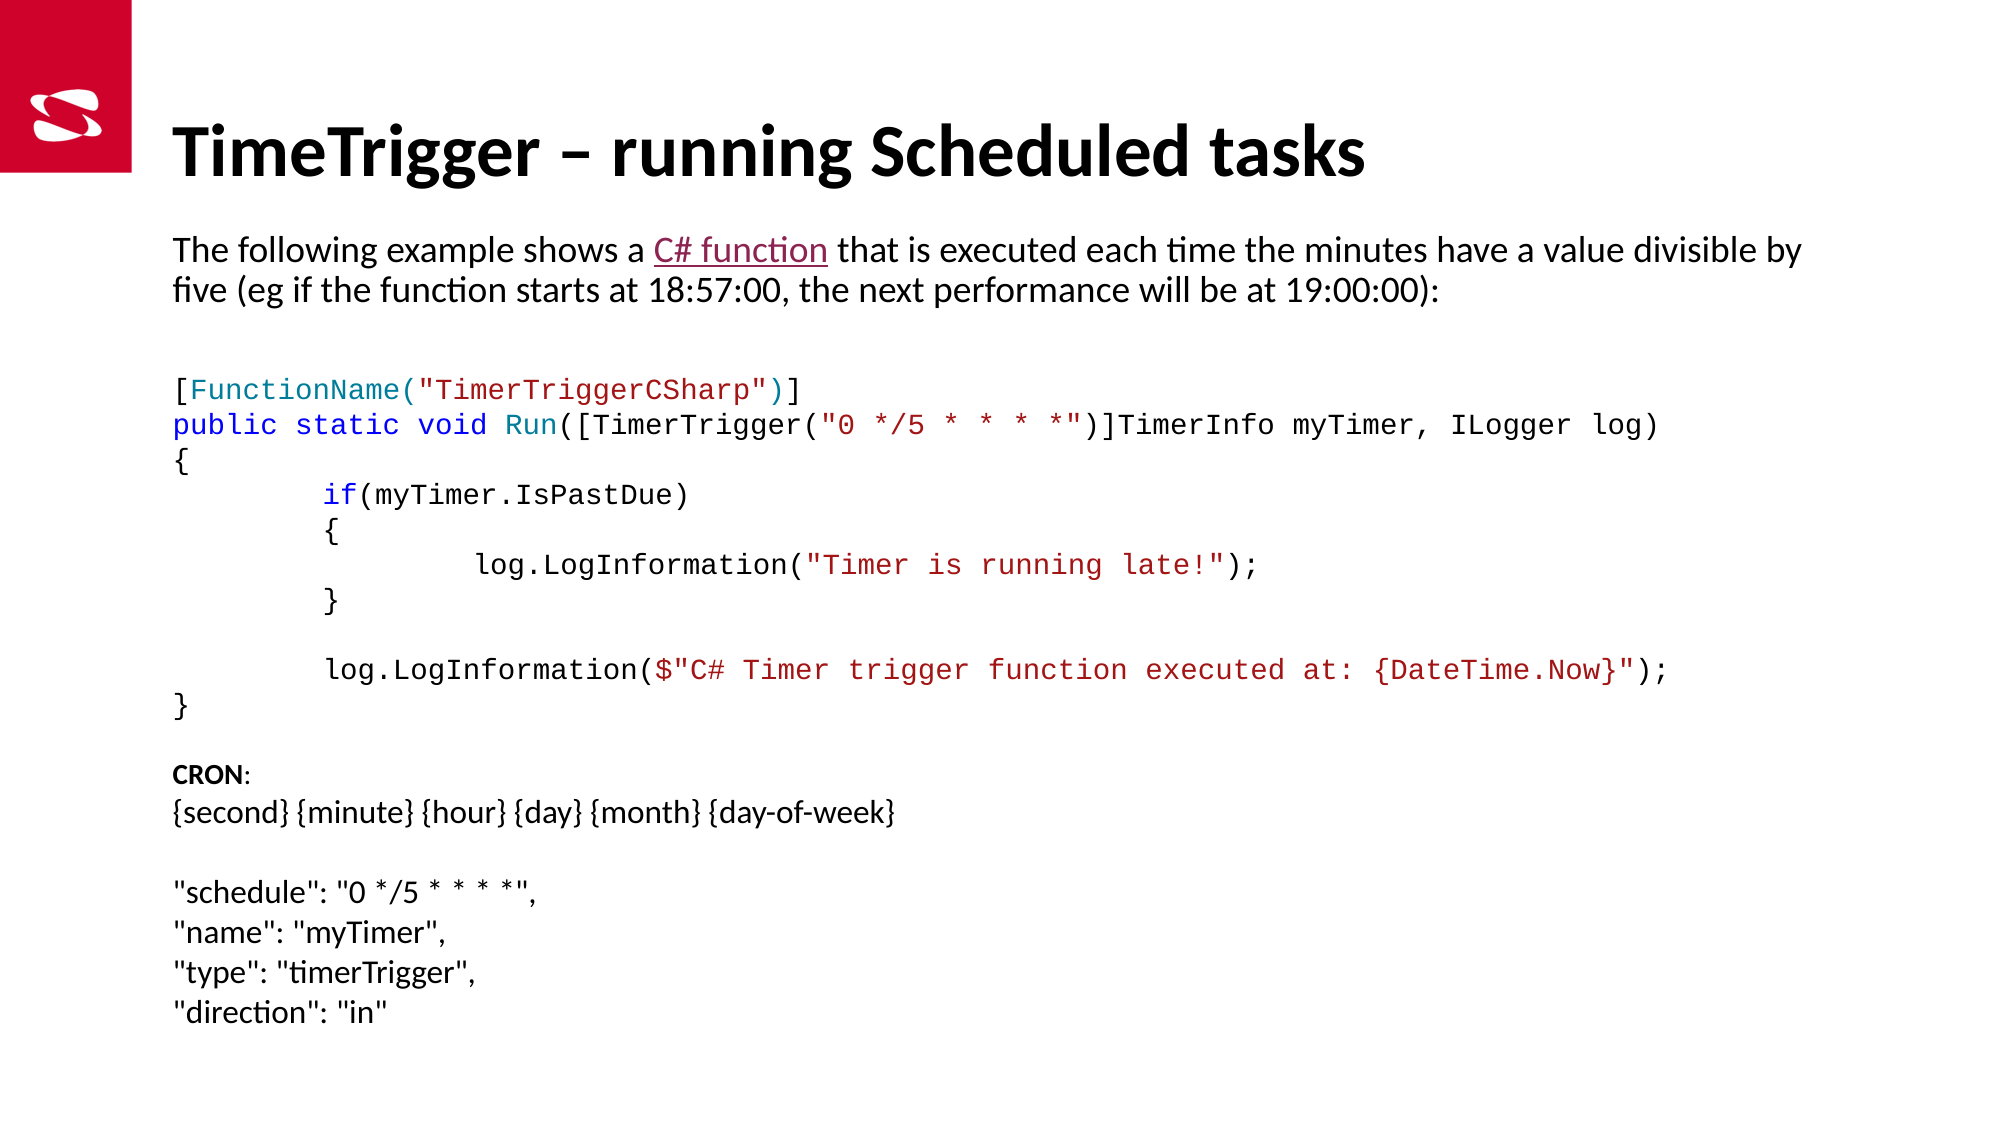

# TimeTrigger – running Scheduled tasks
The following example shows a C# function that is executed each time the minutes have a value divisible by five (eg if the function starts at 18:57:00, the next performance will be at 19:00:00):
[FunctionName("TimerTriggerCSharp")]
public static void Run([TimerTrigger("0 */5 * * * *")]TimerInfo myTimer, ILogger log)
{
	if(myTimer.IsPastDue)
	{
		log.LogInformation("Timer is running late!");
	}
	log.LogInformation($"C# Timer trigger function executed at: {DateTime.Now}");
}
CRON:
{second} {minute} {hour} {day} {month} {day-of-week}
"schedule": "0 */5 * * * *",
"name": "myTimer",
"type": "timerTrigger",
"direction": "in"